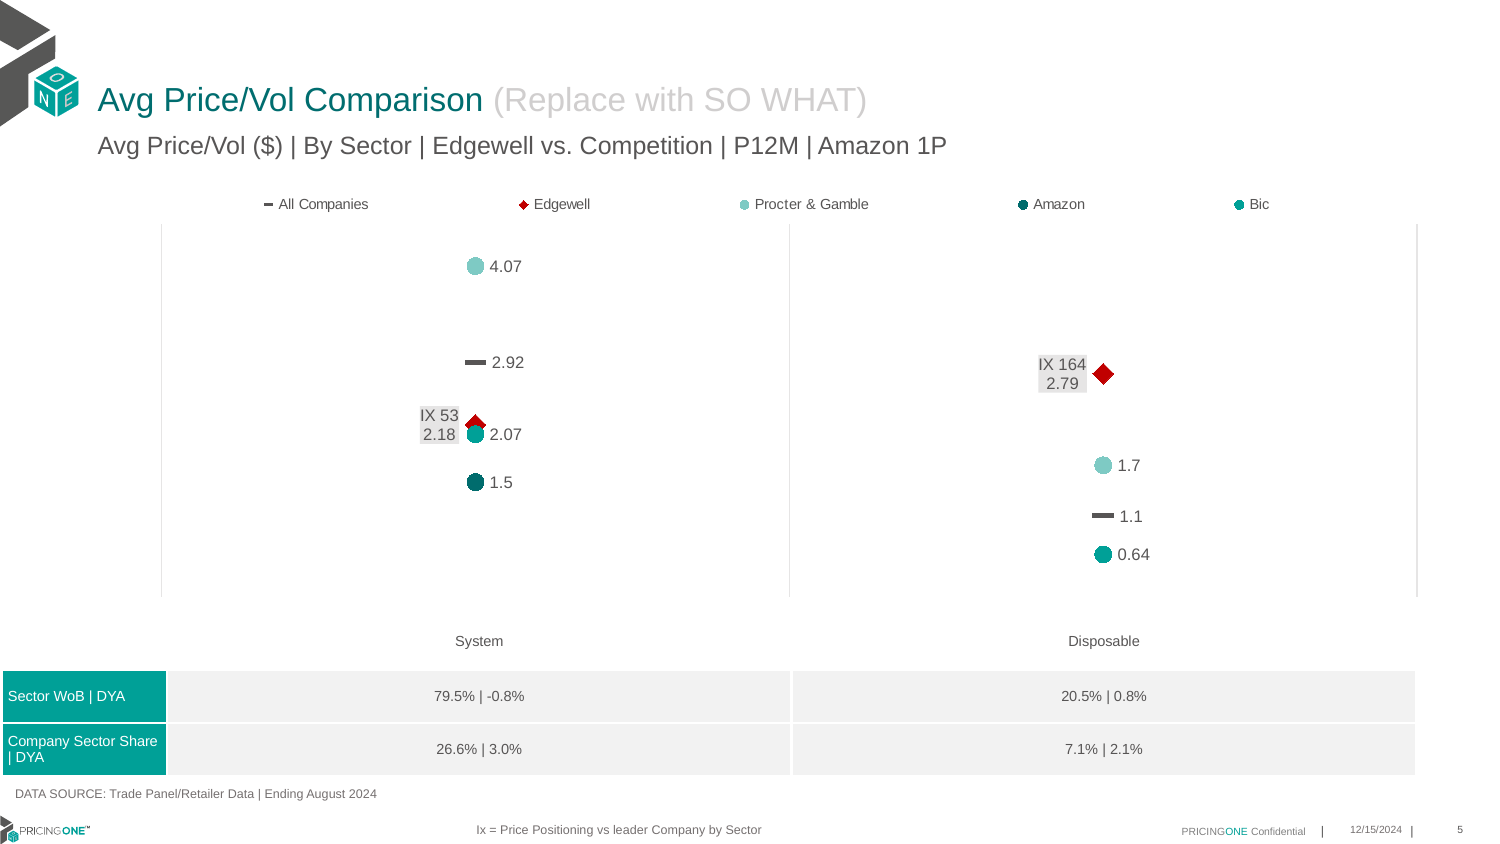

# Avg Price/Vol Comparison (Replace with SO WHAT)
Avg Price/Vol ($) | By Sector | Edgewell vs. Competition | P12M | Amazon 1P

### Chart

| Category | All Companies | Edgewell | Procter & Gamble | Amazon | Bic |
|---|---|---|---|---|---|
| IX 53 | 2.92 | 2.18 | 4.07 | 1.5 | 2.07 |
| IX 164 | 1.1 | 2.79 | 1.7 | None | 0.64 |
|  | System | Disposable |
| --- | --- | --- |
| Sector WoB | DYA | 79.5% | -0.8% | 20.5% | 0.8% |
| Company Sector Share | DYA | 26.6% | 3.0% | 7.1% | 2.1% |
DATA SOURCE: Trade Panel/Retailer Data | Ending August 2024
Ix = Price Positioning vs leader Company by Sector
12/15/2024
5